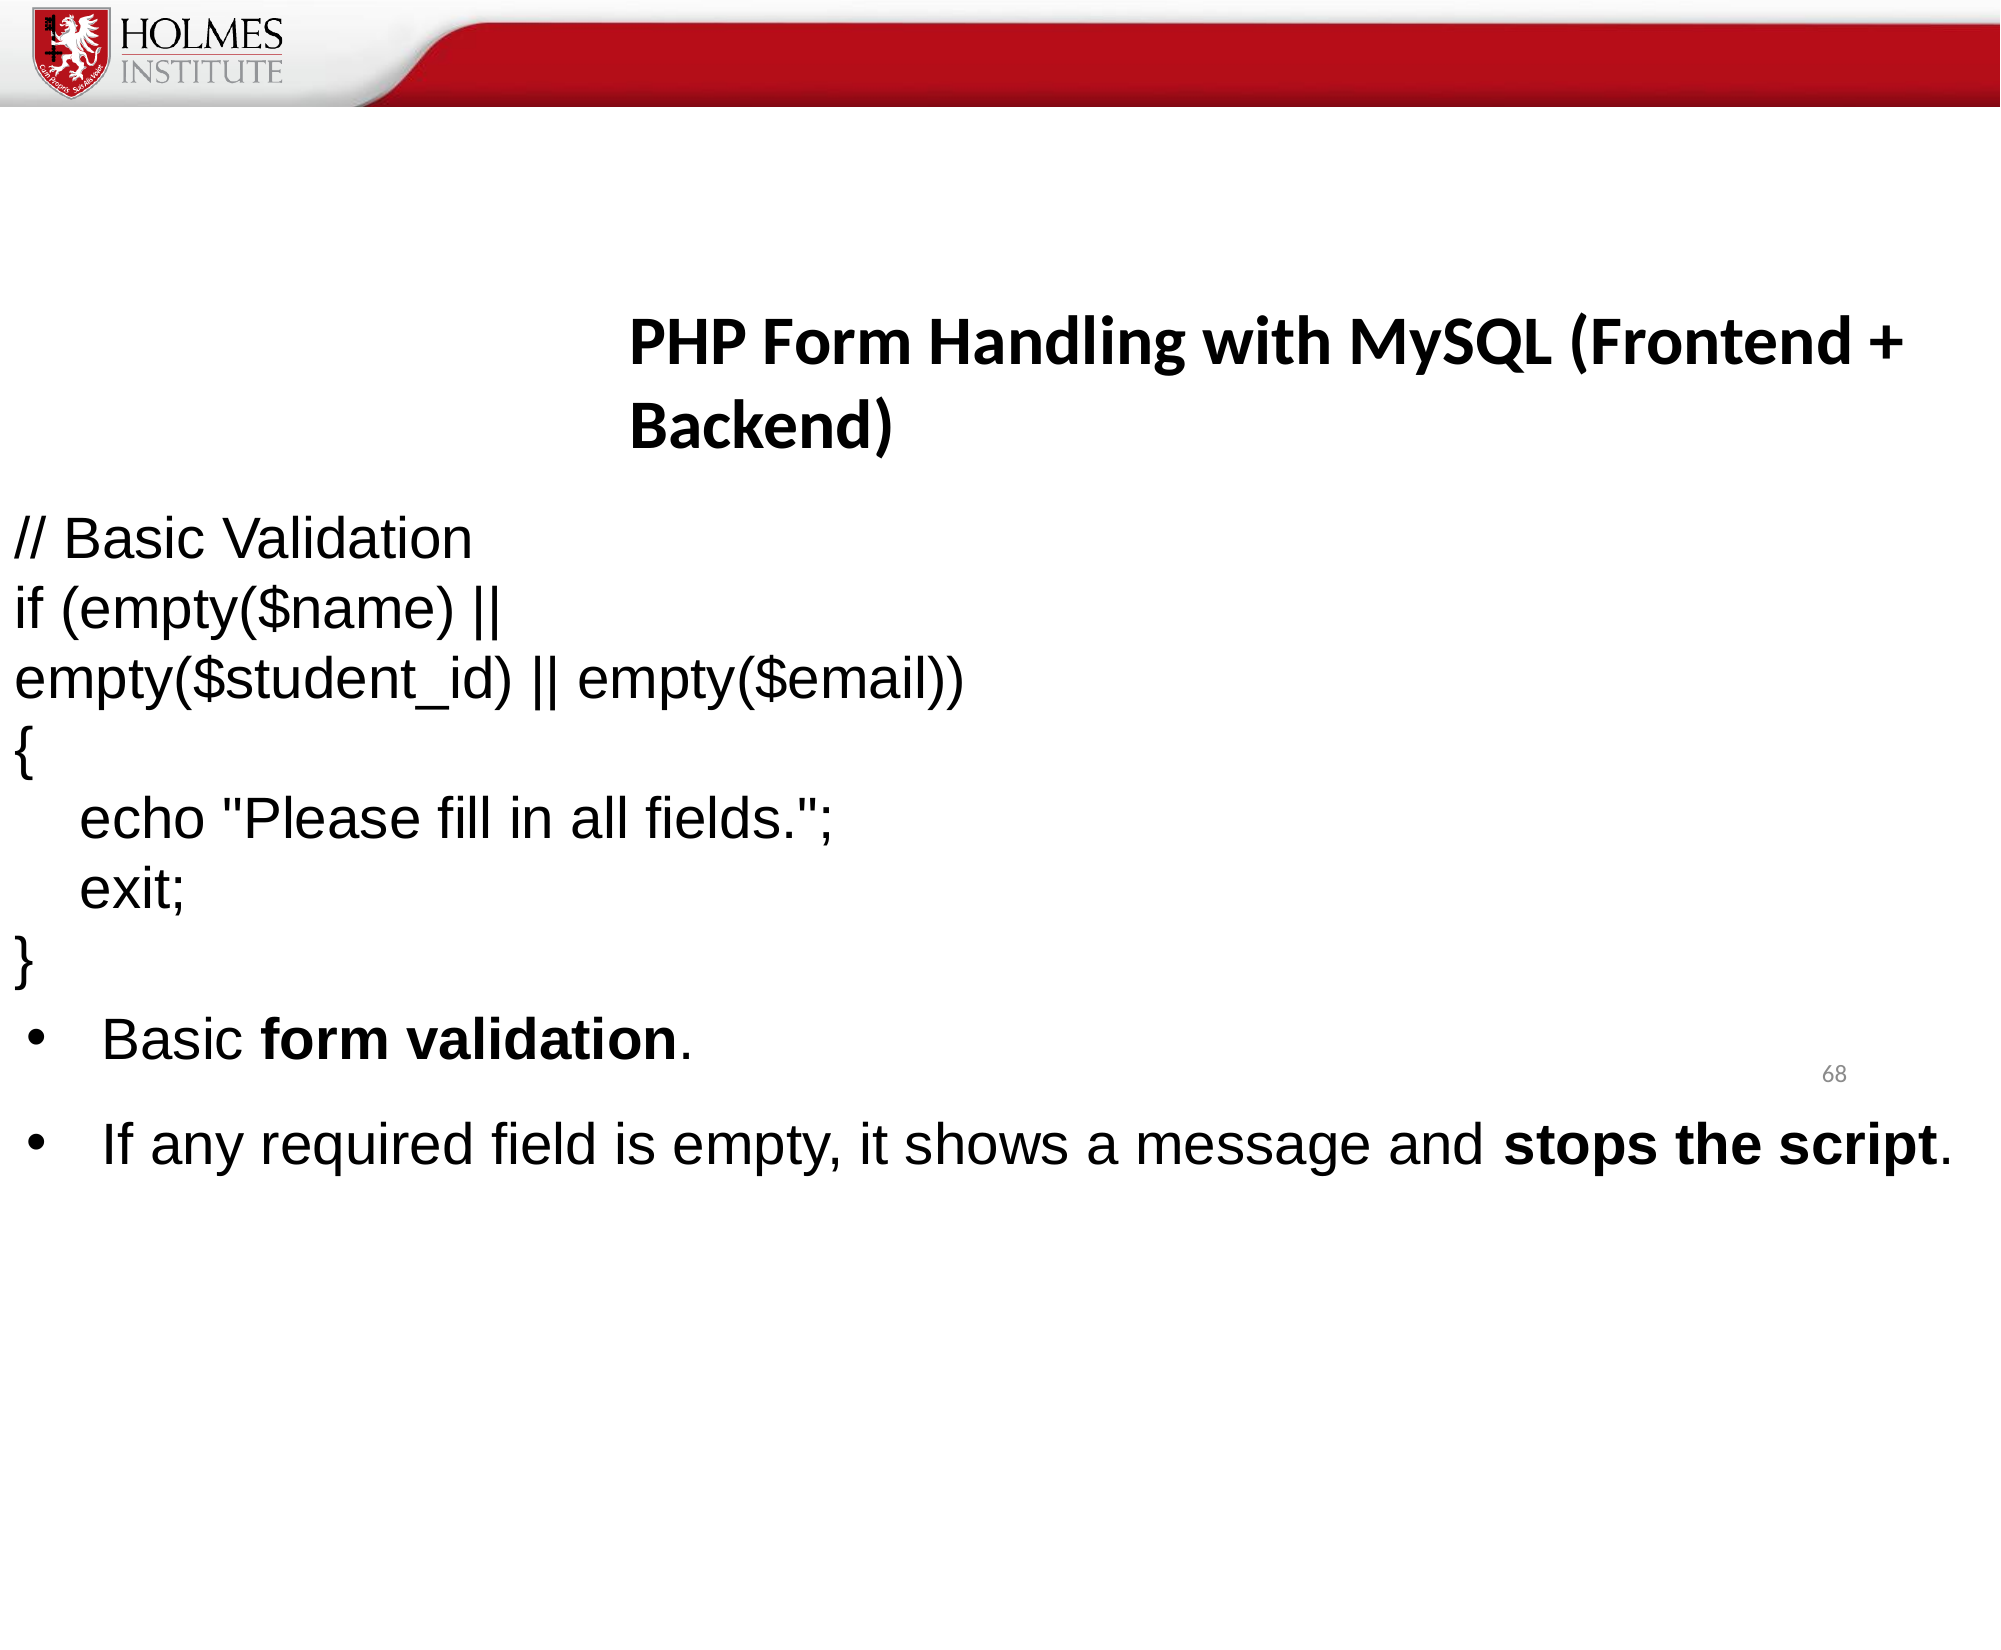

# PHP Form Handling with MySQL (Frontend + Backend)
// Basic Validation
if (empty($name) || empty($student_id) || empty($email)) {
    echo "Please fill in all fields.";
    exit;
}
Basic form validation.
If any required field is empty, it shows a message and stops the script.
68